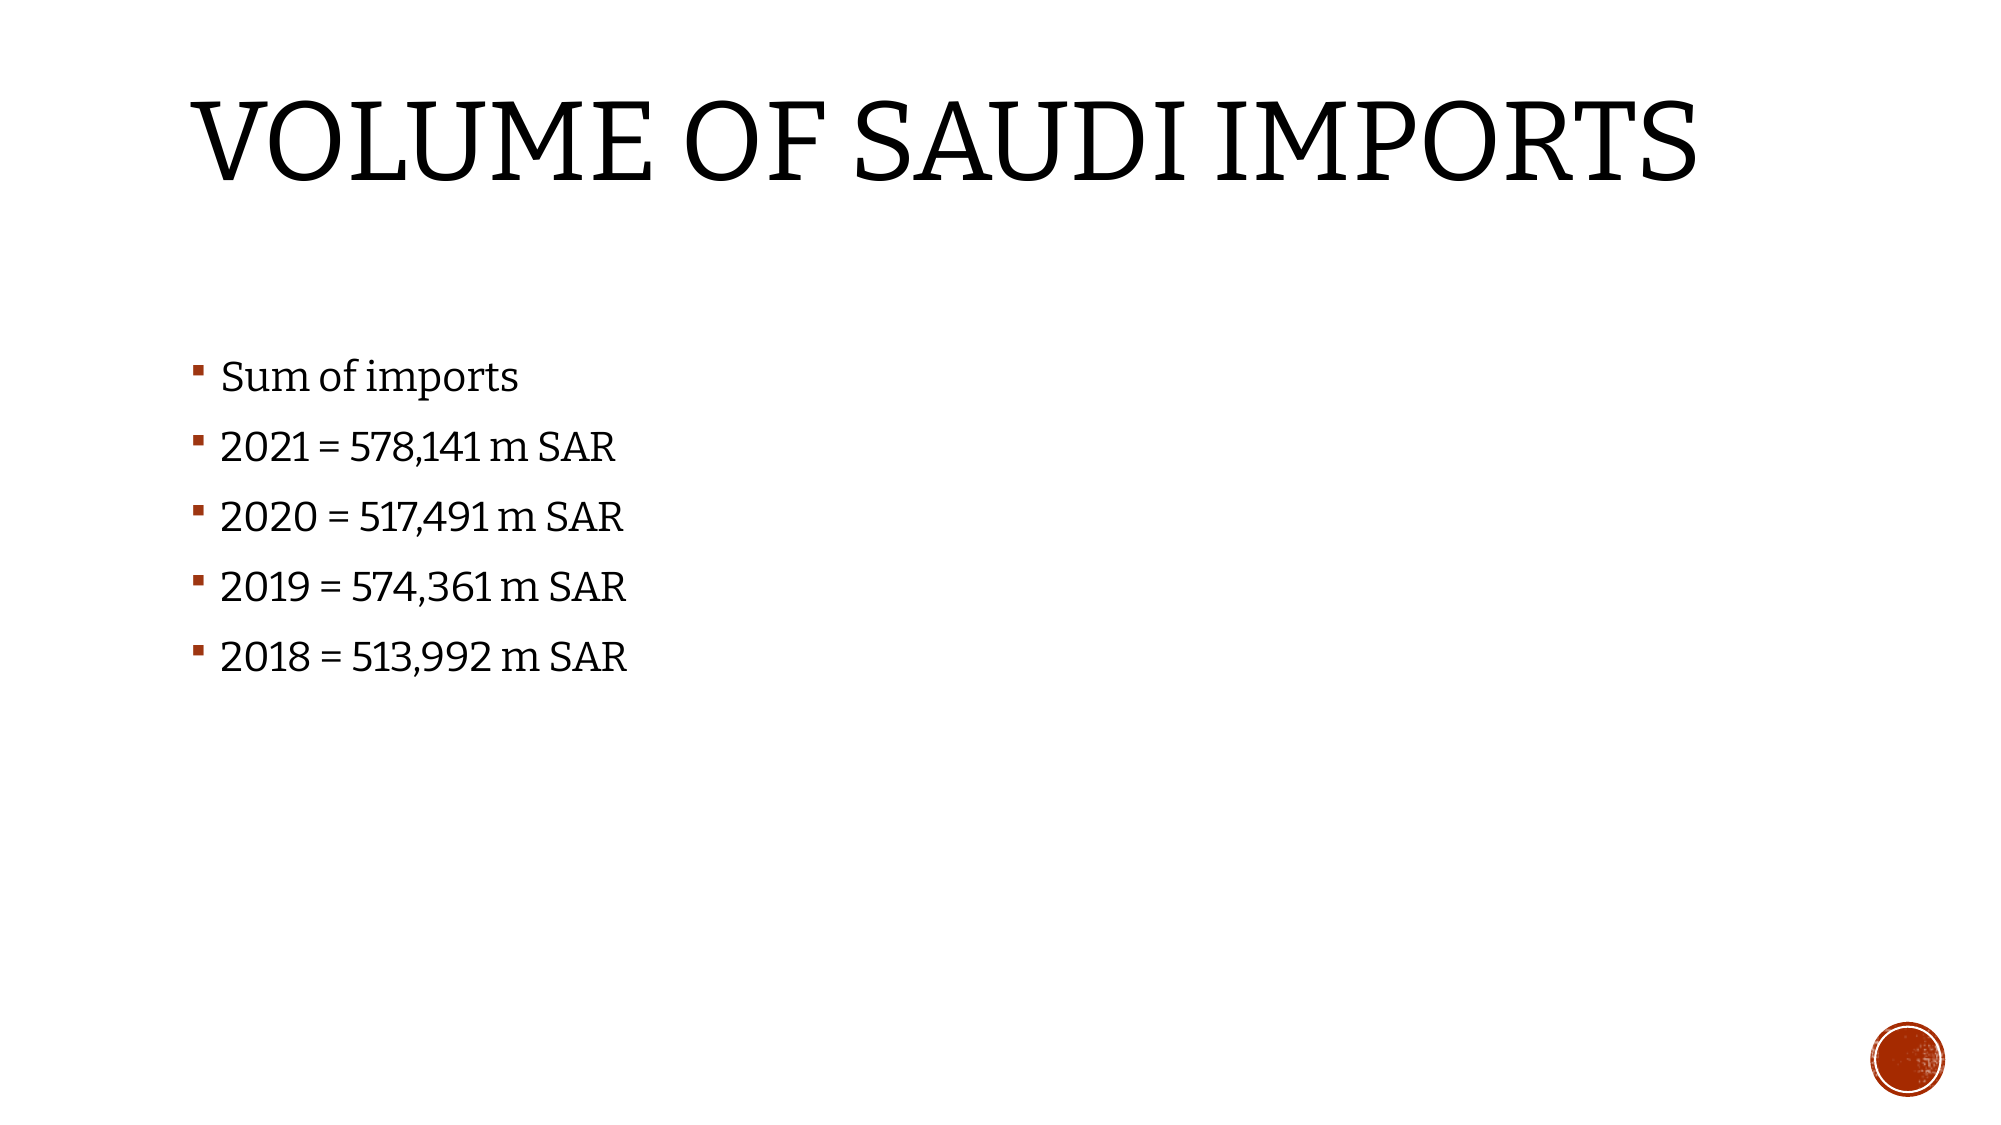

# Volume of Saudi imports
Sum of imports
2021 = 578,141 m SAR
2020 = 517,491 m SAR
2019 = 574,361 m SAR
2018 = 513,992 m SAR